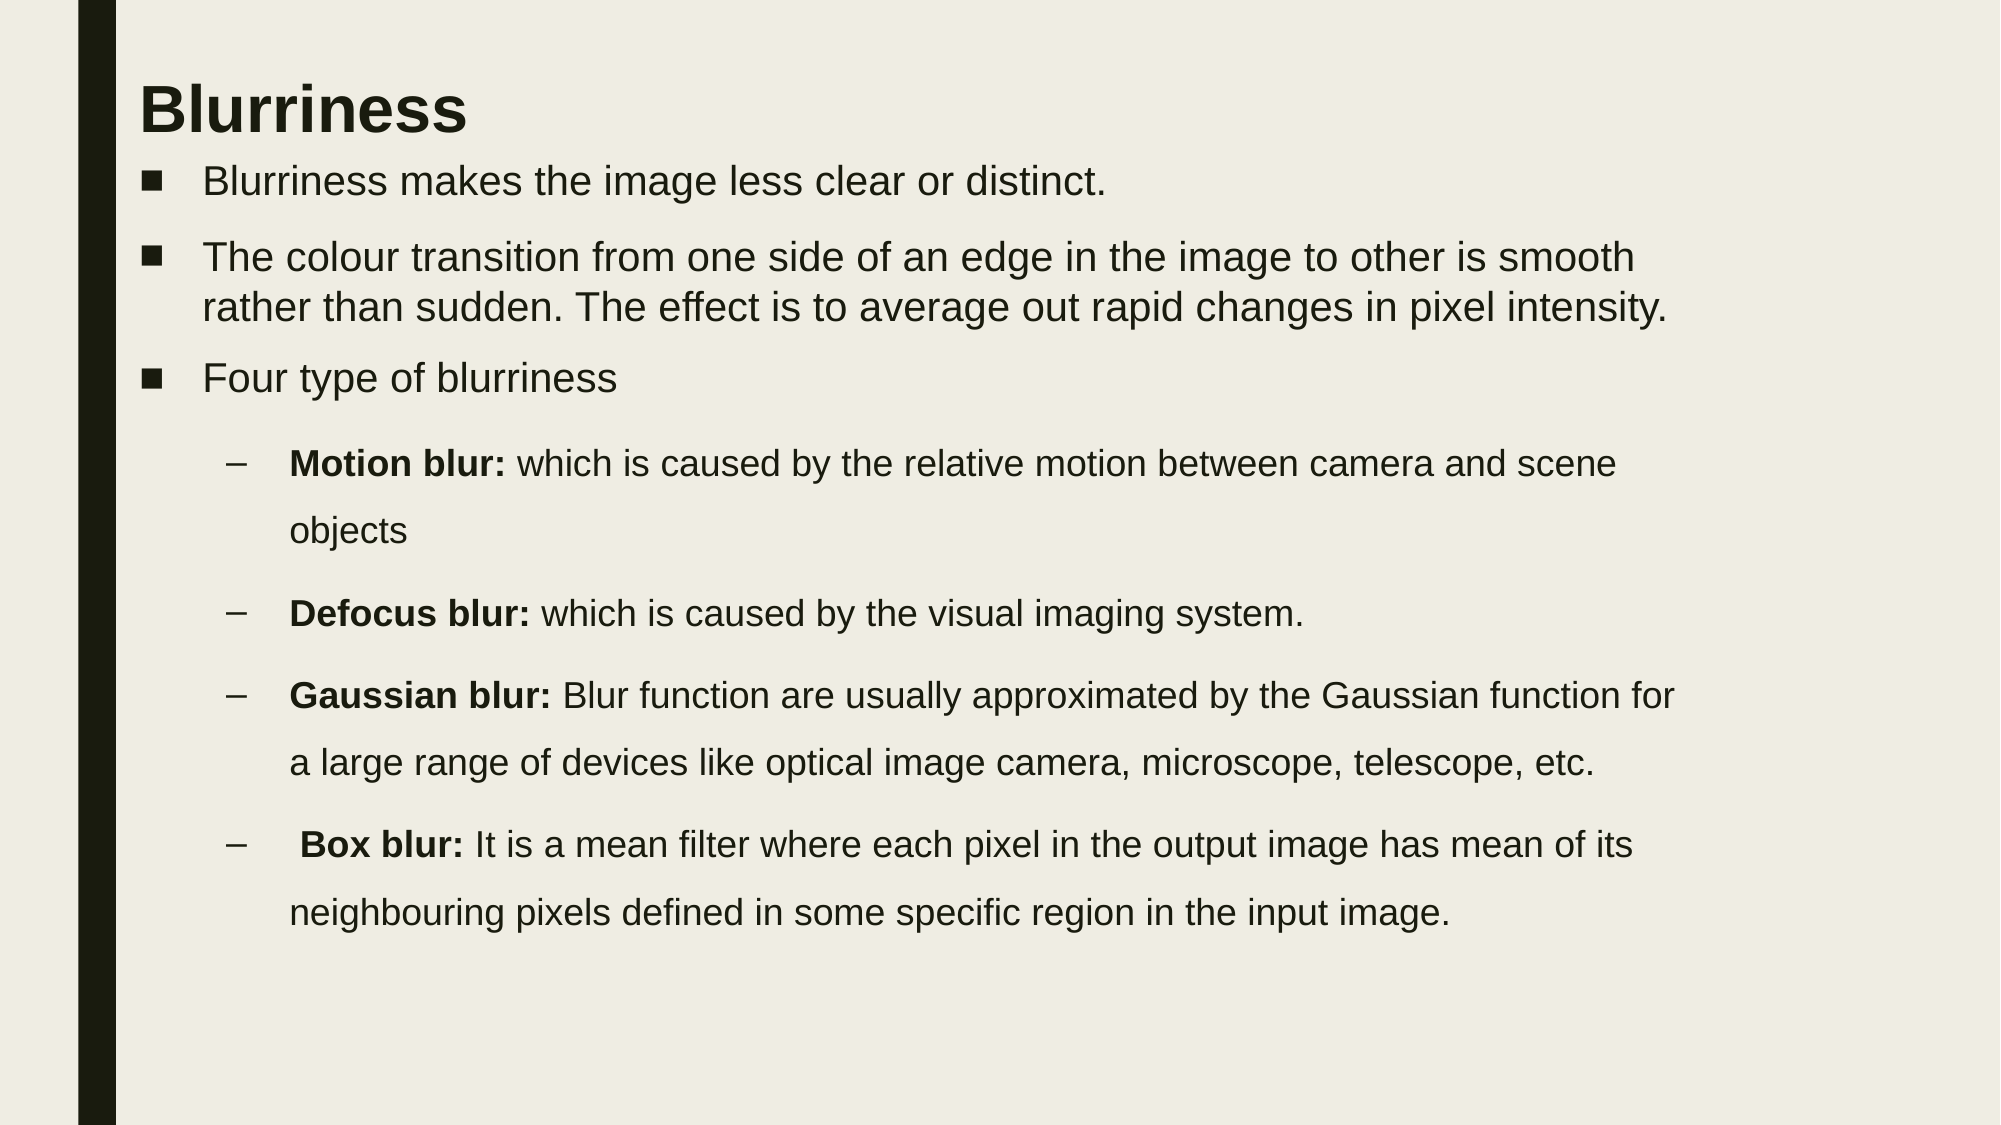

# Blurriness
Blurriness makes the image less clear or distinct.
The colour transition from one side of an edge in the image to other is smooth rather than sudden. The effect is to average out rapid changes in pixel intensity.
Four type of blurriness
Motion blur: which is caused by the relative motion between camera and scene objects
Defocus blur: which is caused by the visual imaging system.
Gaussian blur: Blur function are usually approximated by the Gaussian function for a large range of devices like optical image camera, microscope, telescope, etc.
 Box blur: It is a mean filter where each pixel in the output image has mean of its neighbouring pixels defined in some specific region in the input image.